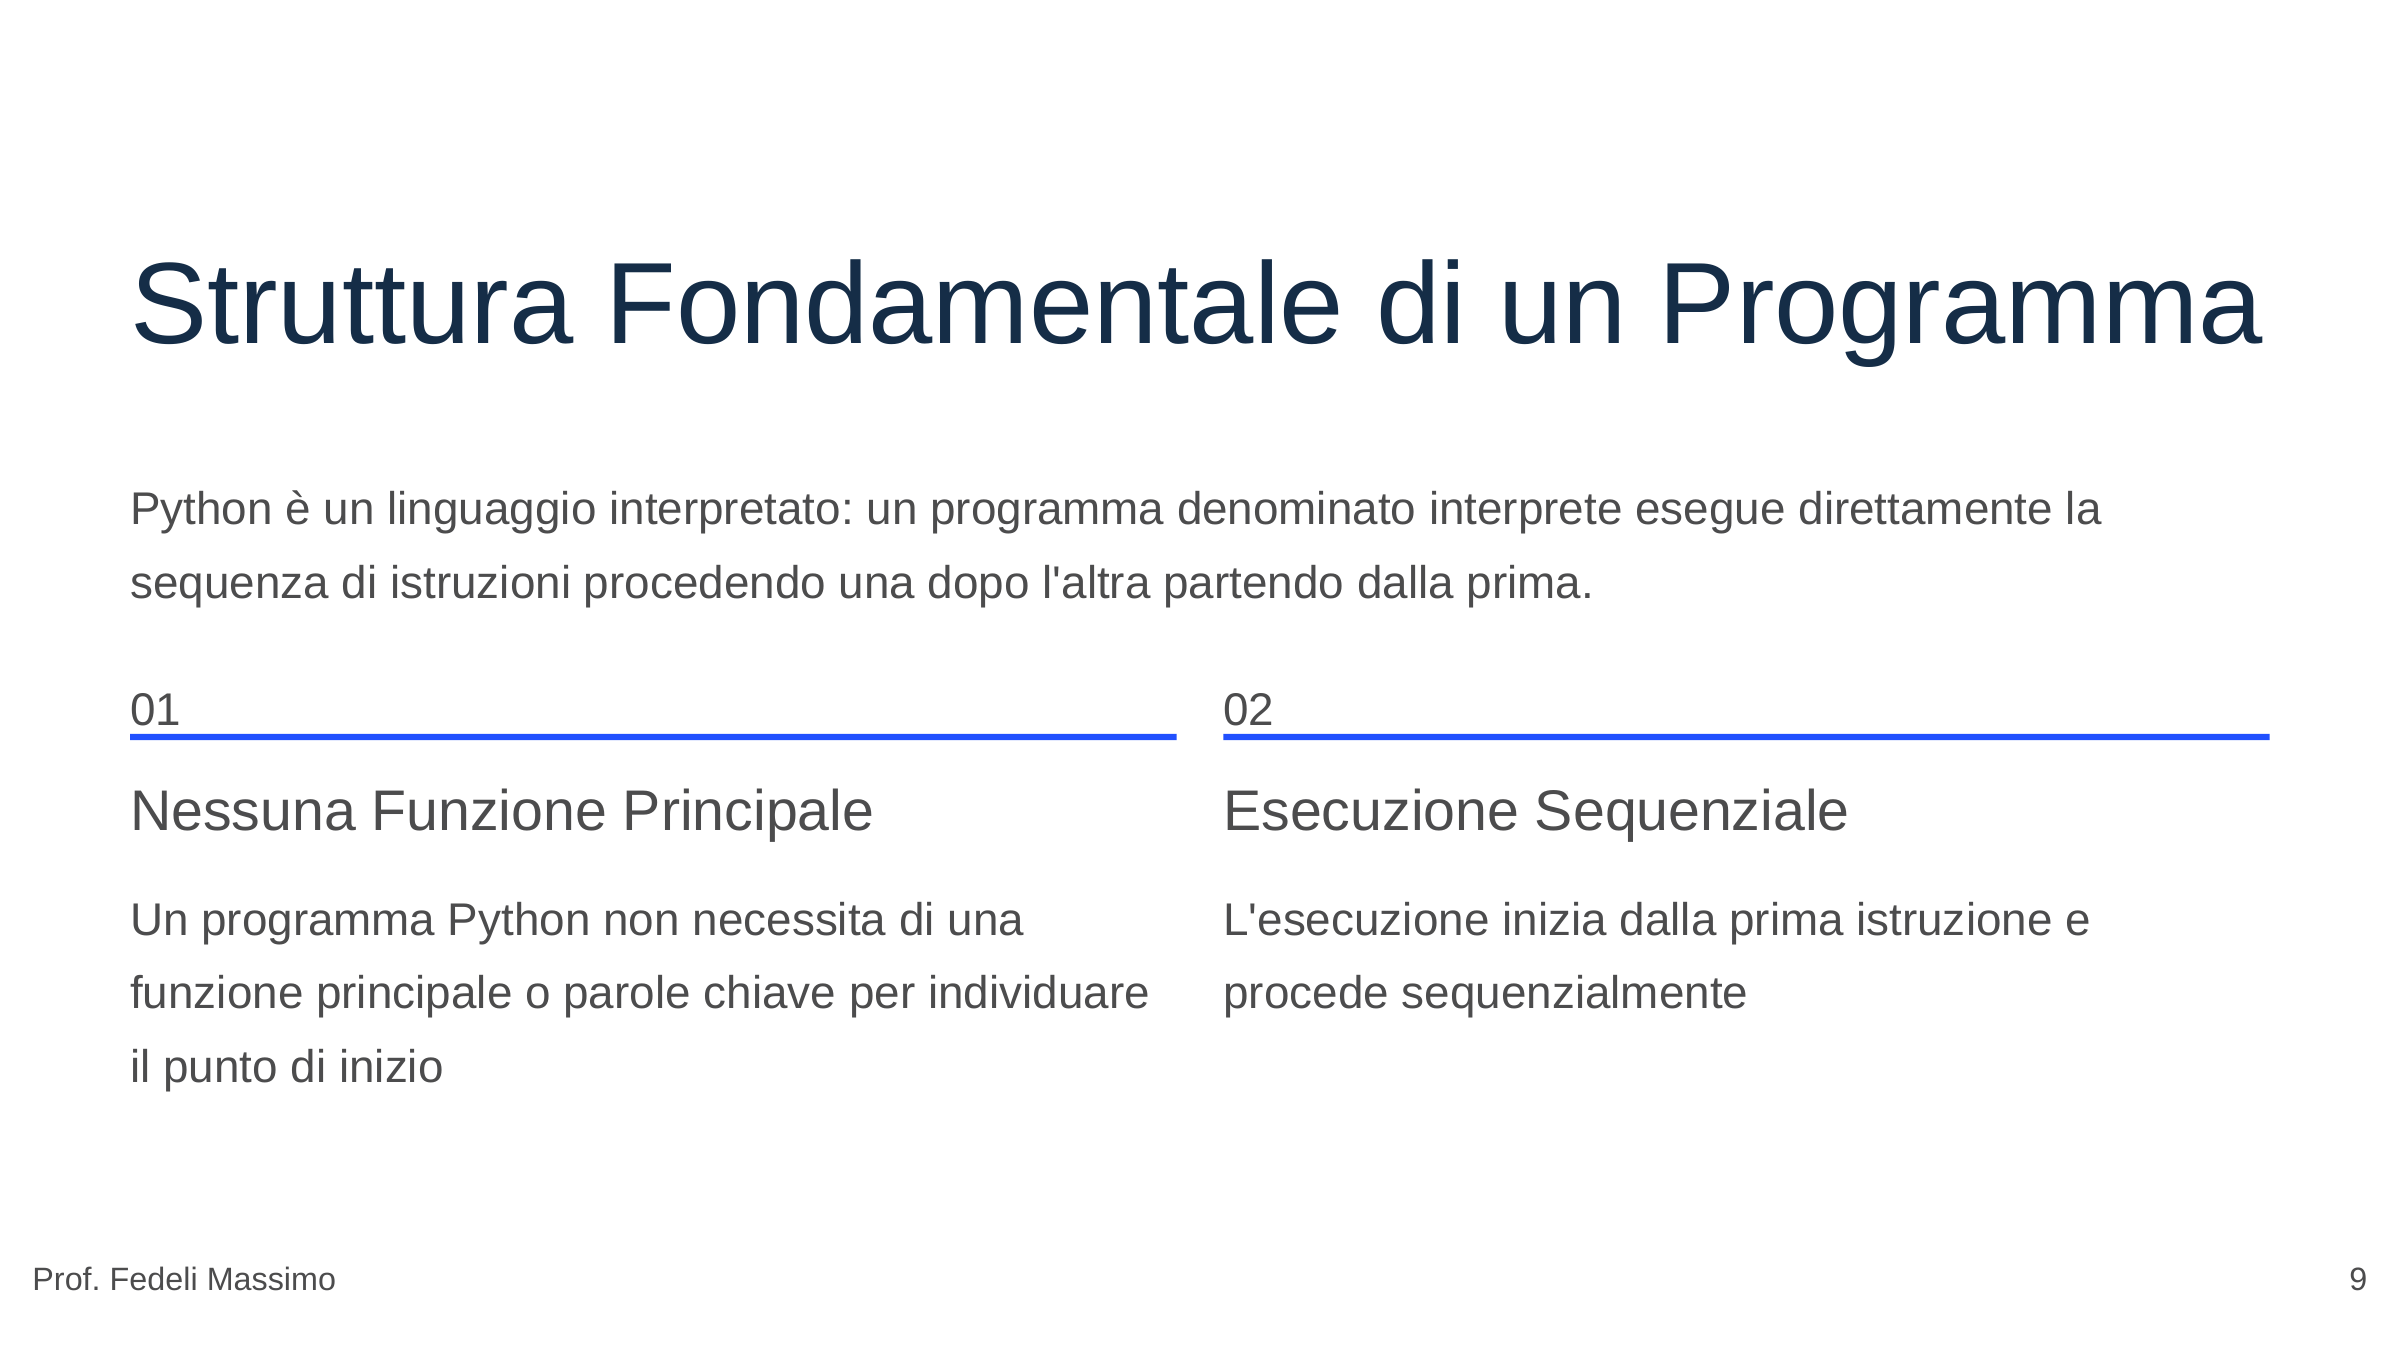

Struttura Fondamentale di un Programma
Python è un linguaggio interpretato: un programma denominato interprete esegue direttamente la sequenza di istruzioni procedendo una dopo l'altra partendo dalla prima.
01
02

Nessuna Funzione Principale
Esecuzione Sequenziale
Un programma Python non necessita di una funzione principale o parole chiave per individuare il punto di inizio
L'esecuzione inizia dalla prima istruzione e procede sequenzialmente
Prof. Fedeli Massimo
9